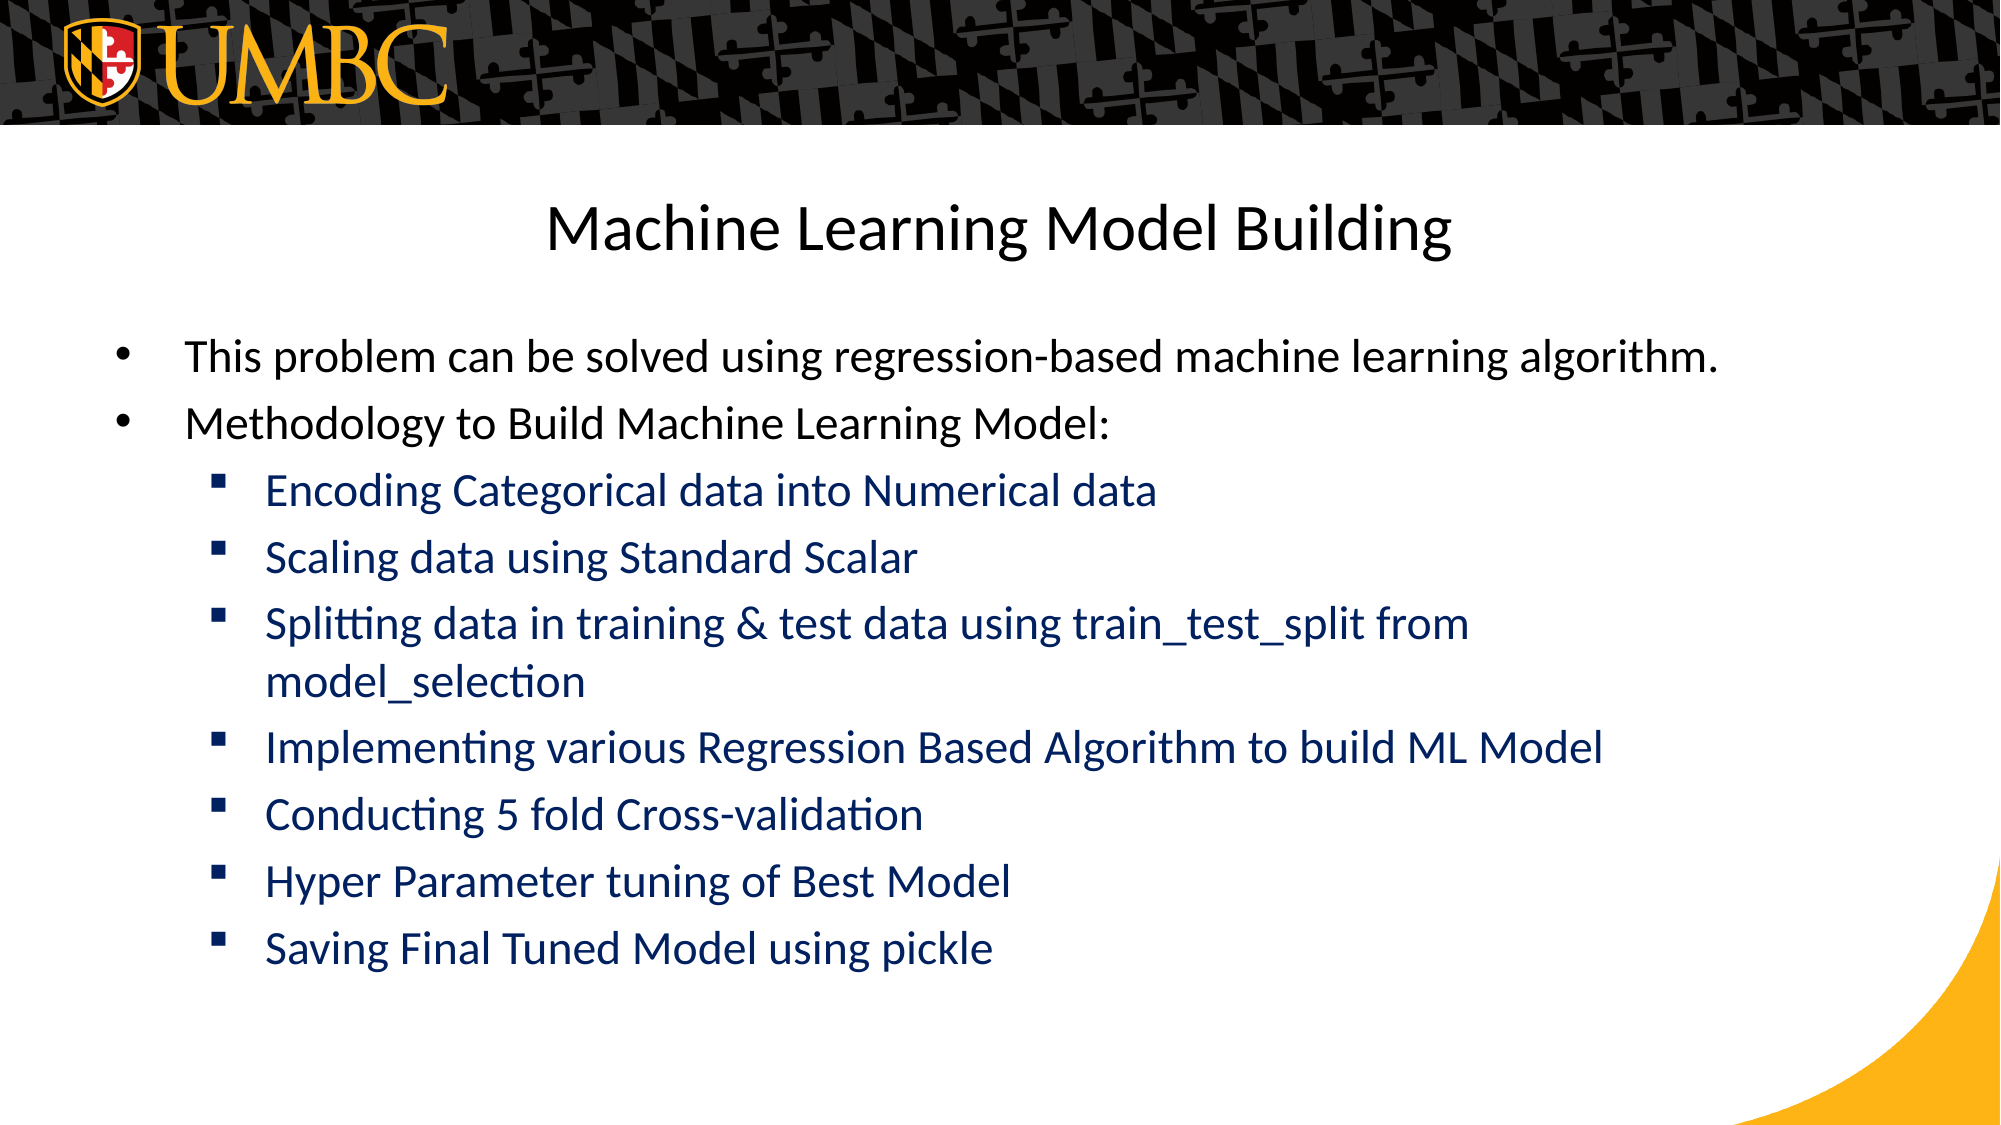

# Machine Learning Model Building
This problem can be solved using regression-based machine learning algorithm.
Methodology to Build Machine Learning Model:
Encoding Categorical data into Numerical data
Scaling data using Standard Scalar
Splitting data in training & test data using train_test_split from model_selection
Implementing various Regression Based Algorithm to build ML Model
Conducting 5 fold Cross-validation
Hyper Parameter tuning of Best Model
Saving Final Tuned Model using pickle